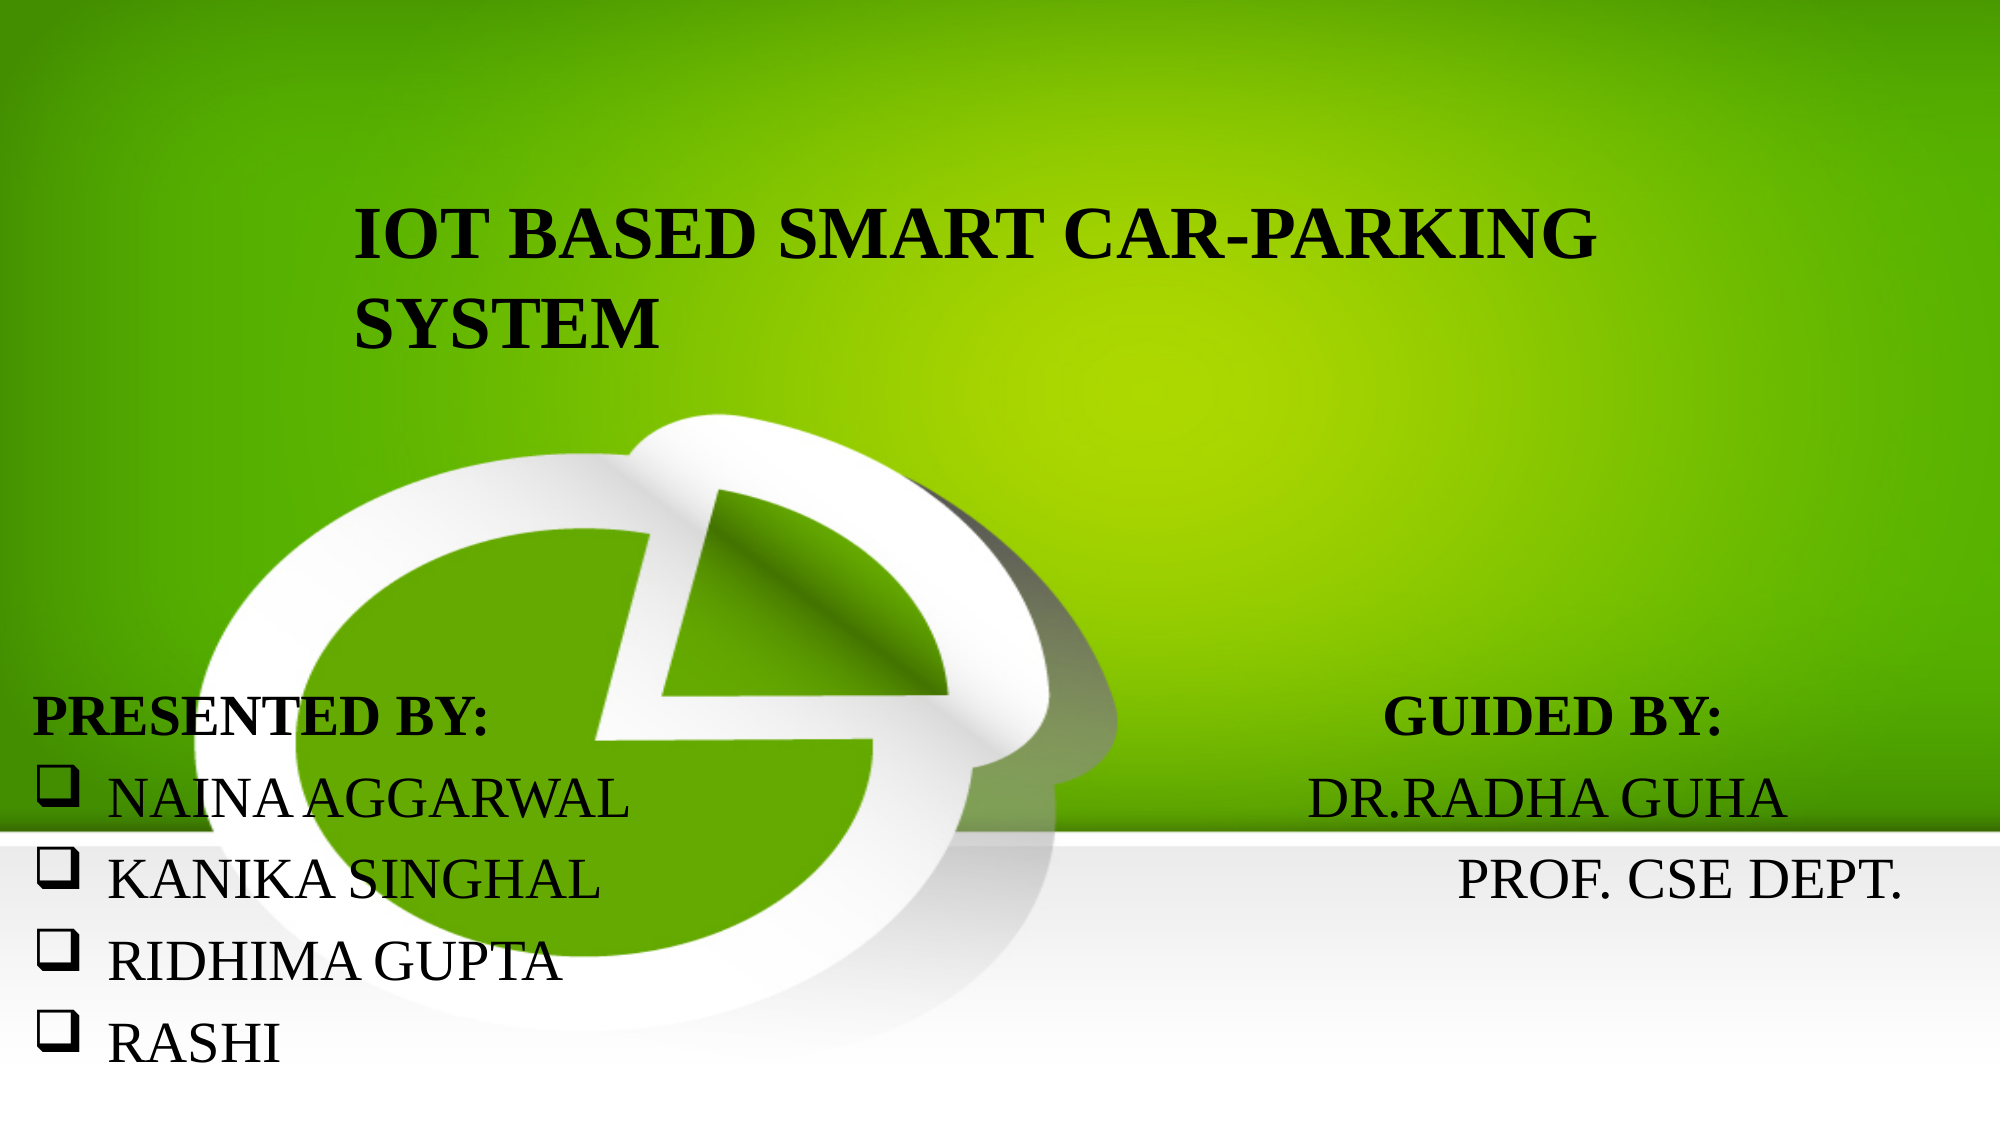

# IOT BASED SMART CAR-PARKING SYSTEM
PRESENTED BY: 						GUIDED BY:
NAINA AGGARWAL					DR.RADHA GUHA
KANIKA SINGHAL						PROF. CSE DEPT.
RIDHIMA GUPTA
RASHI